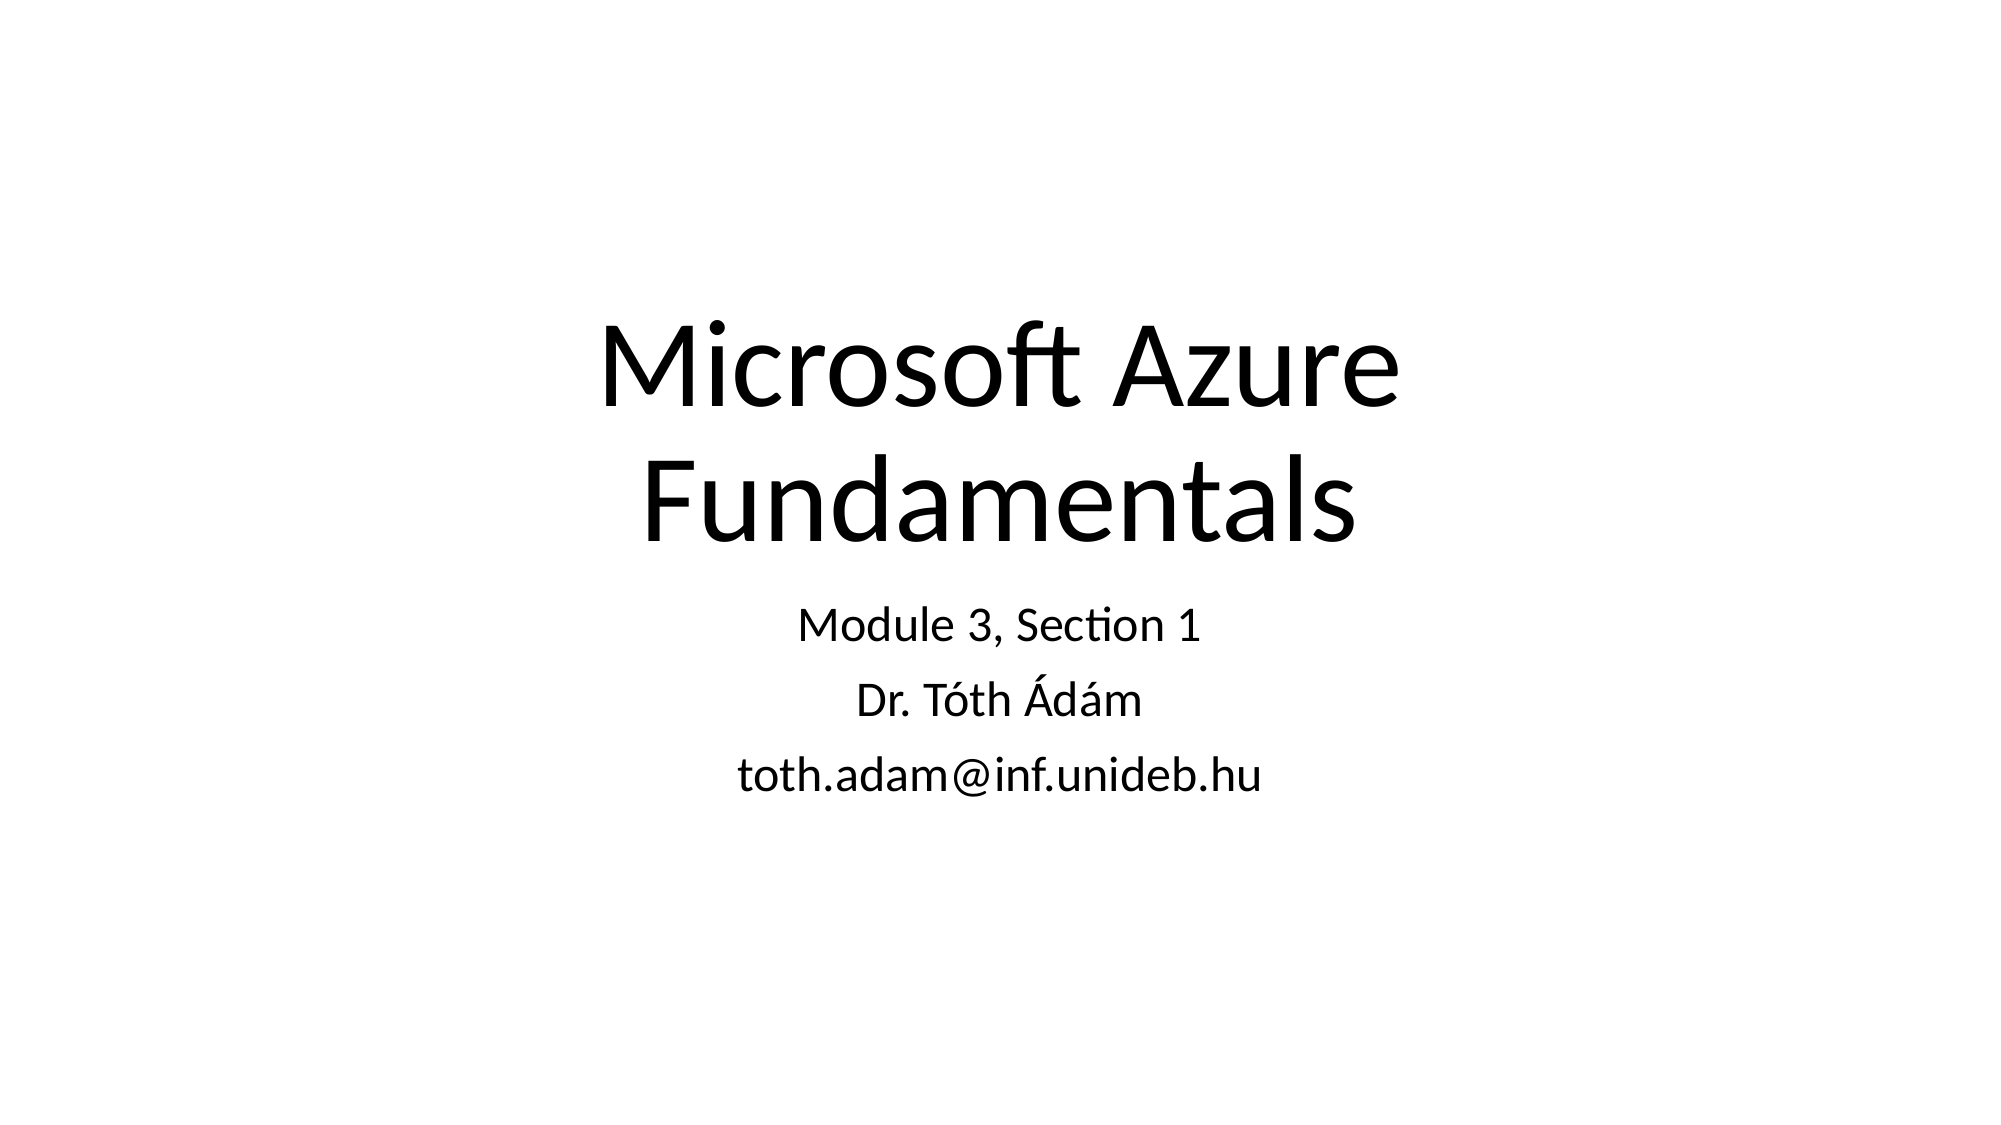

# Microsoft Azure Fundamentals
Module 3, Section 1
Dr. Tóth Ádám
toth.adam@inf.unideb.hu